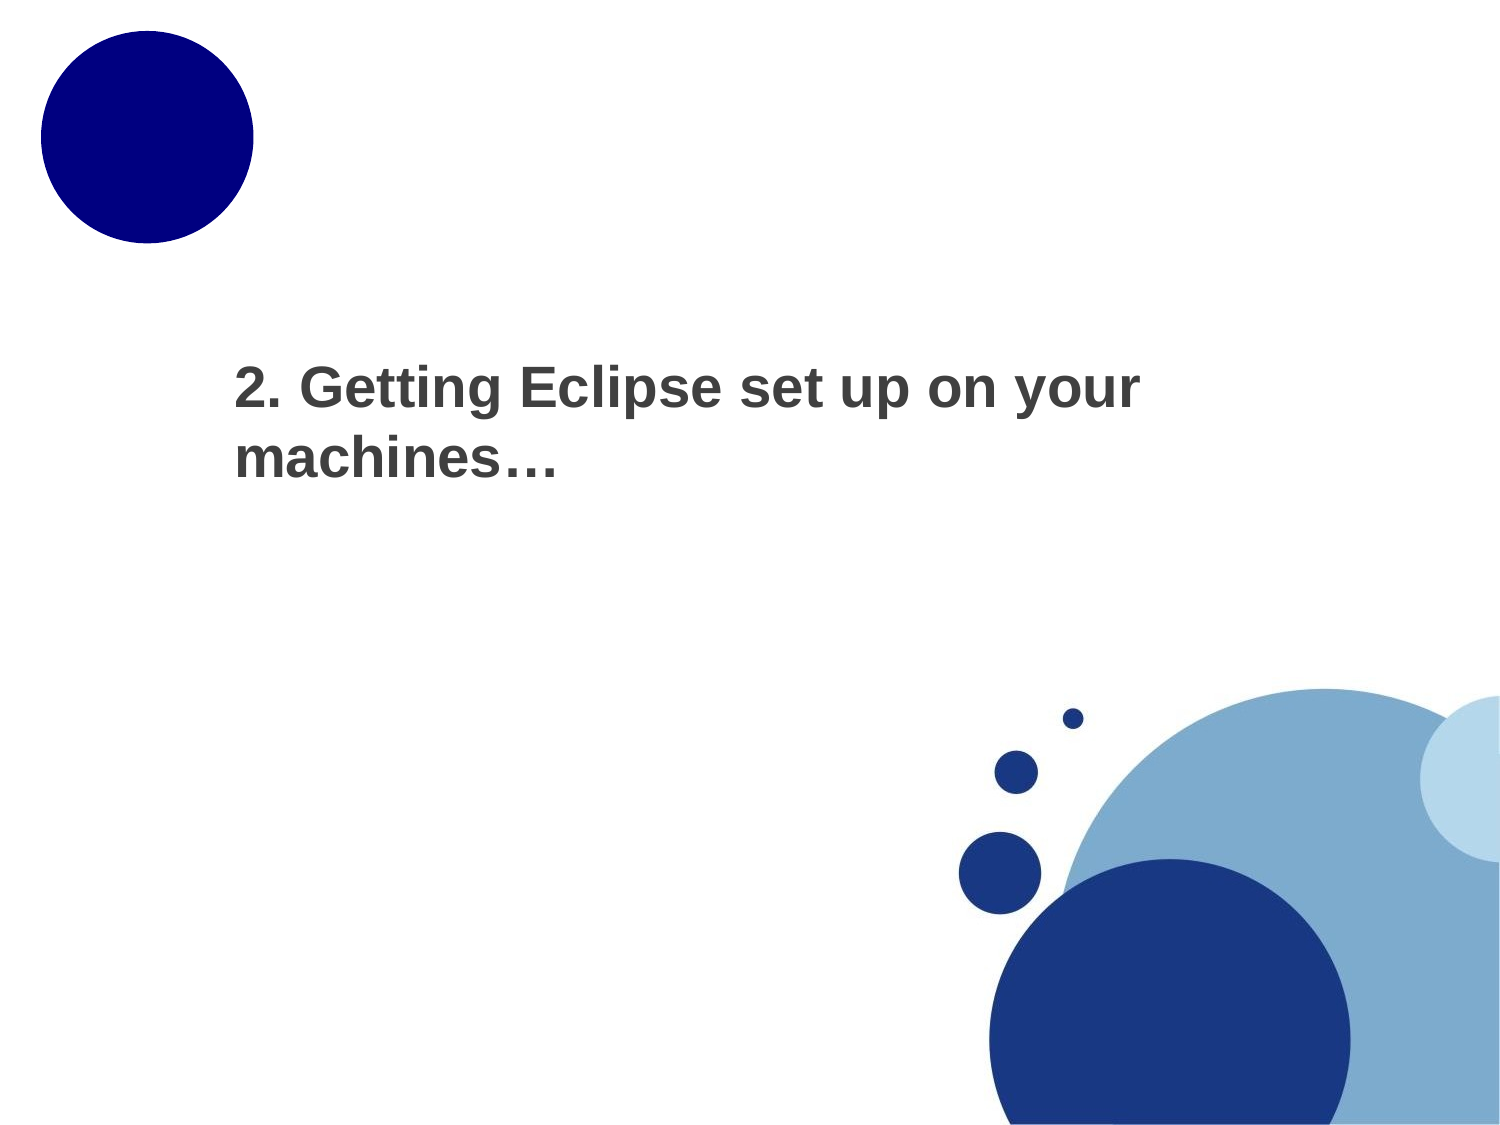

# 2. Getting Eclipse set up on your machines…